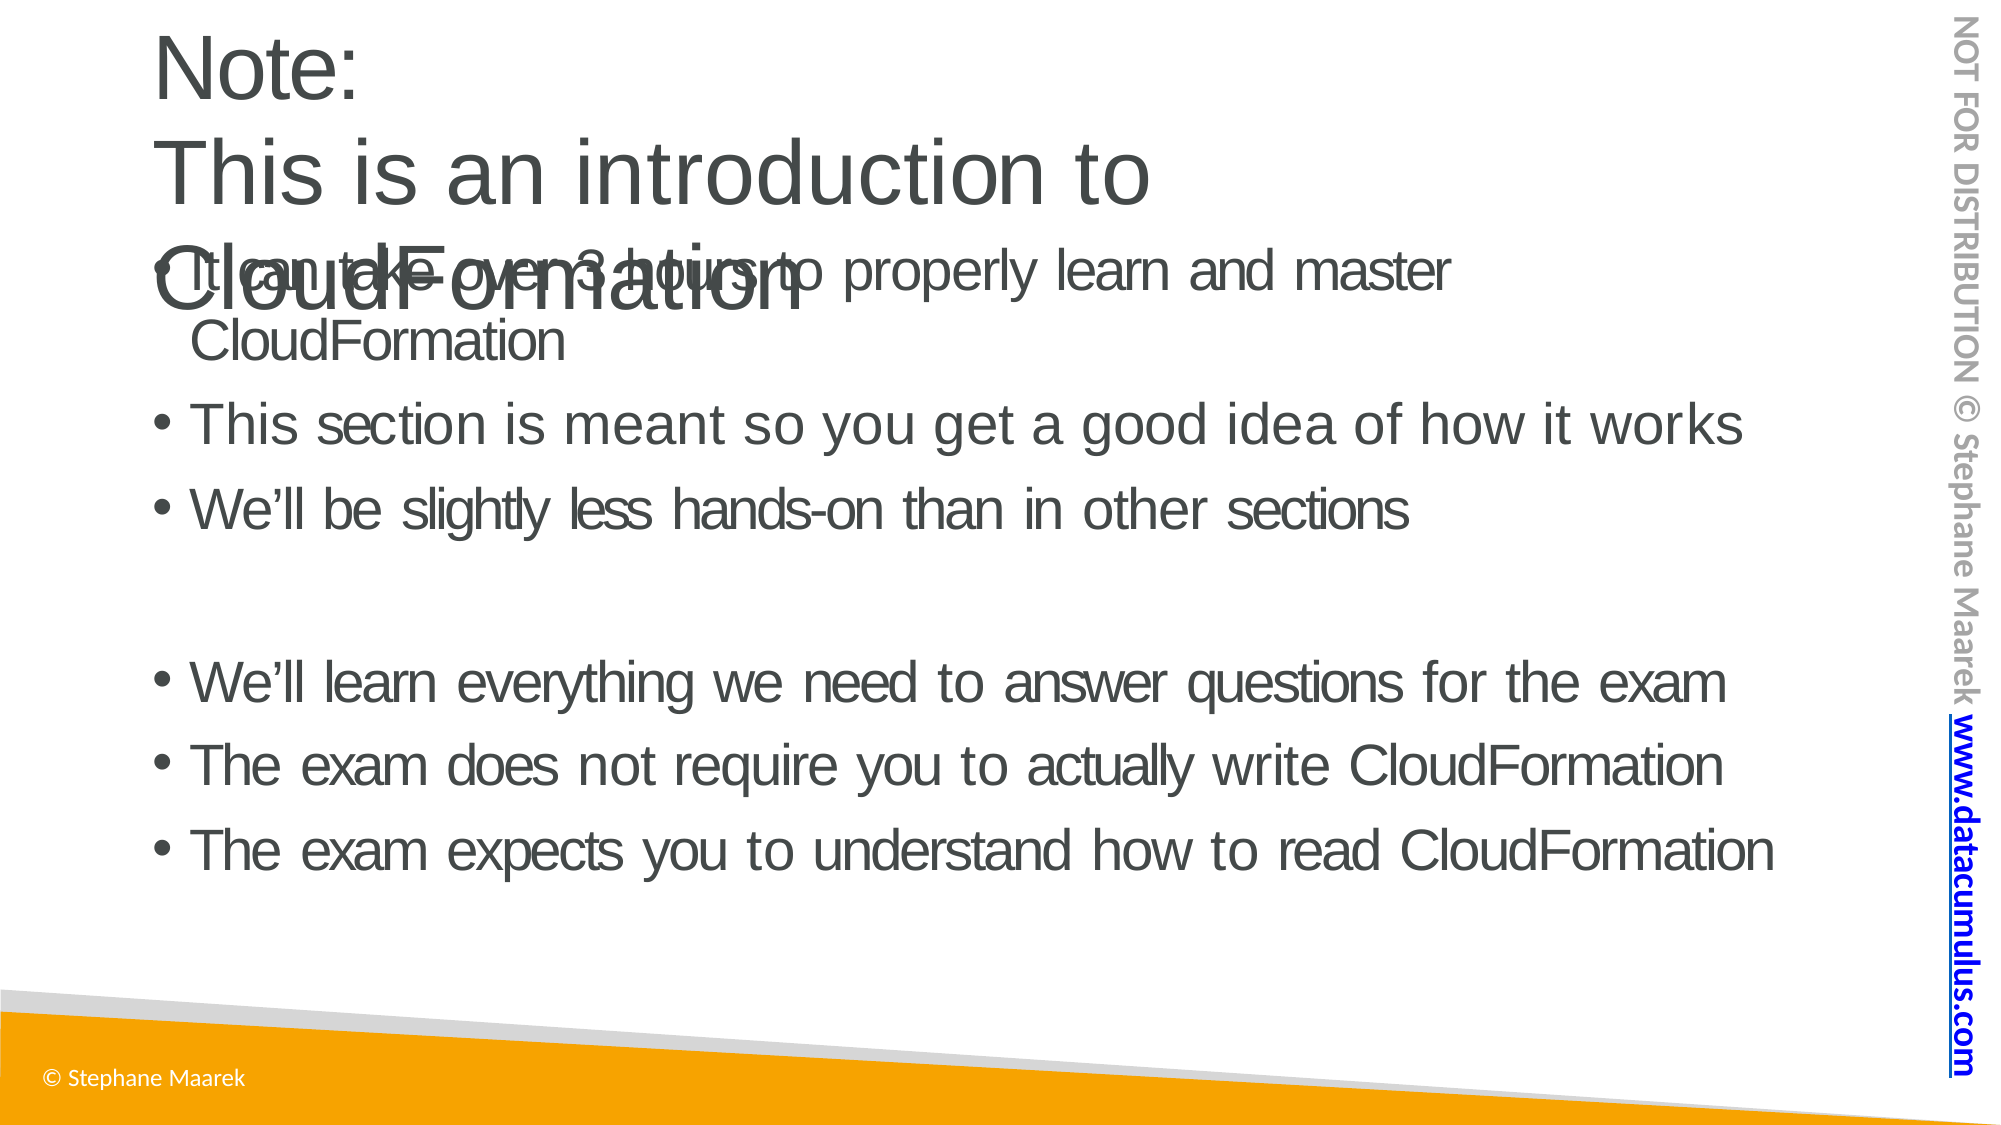

# Note:
This is an introduction to CloudFormation
NOT FOR DISTRIBUTION © Stephane Maarek www.datacumulus.com
It can take over 3 hours to properly learn and master CloudFormation
This section is meant so you get a good idea of how it works
We’ll be slightly less hands-on than in other sections

We’ll learn everything we need to answer questions for the exam
The exam does not require you to actually write CloudFormation
The exam expects you to understand how to read CloudFormation
© Stephane Maarek